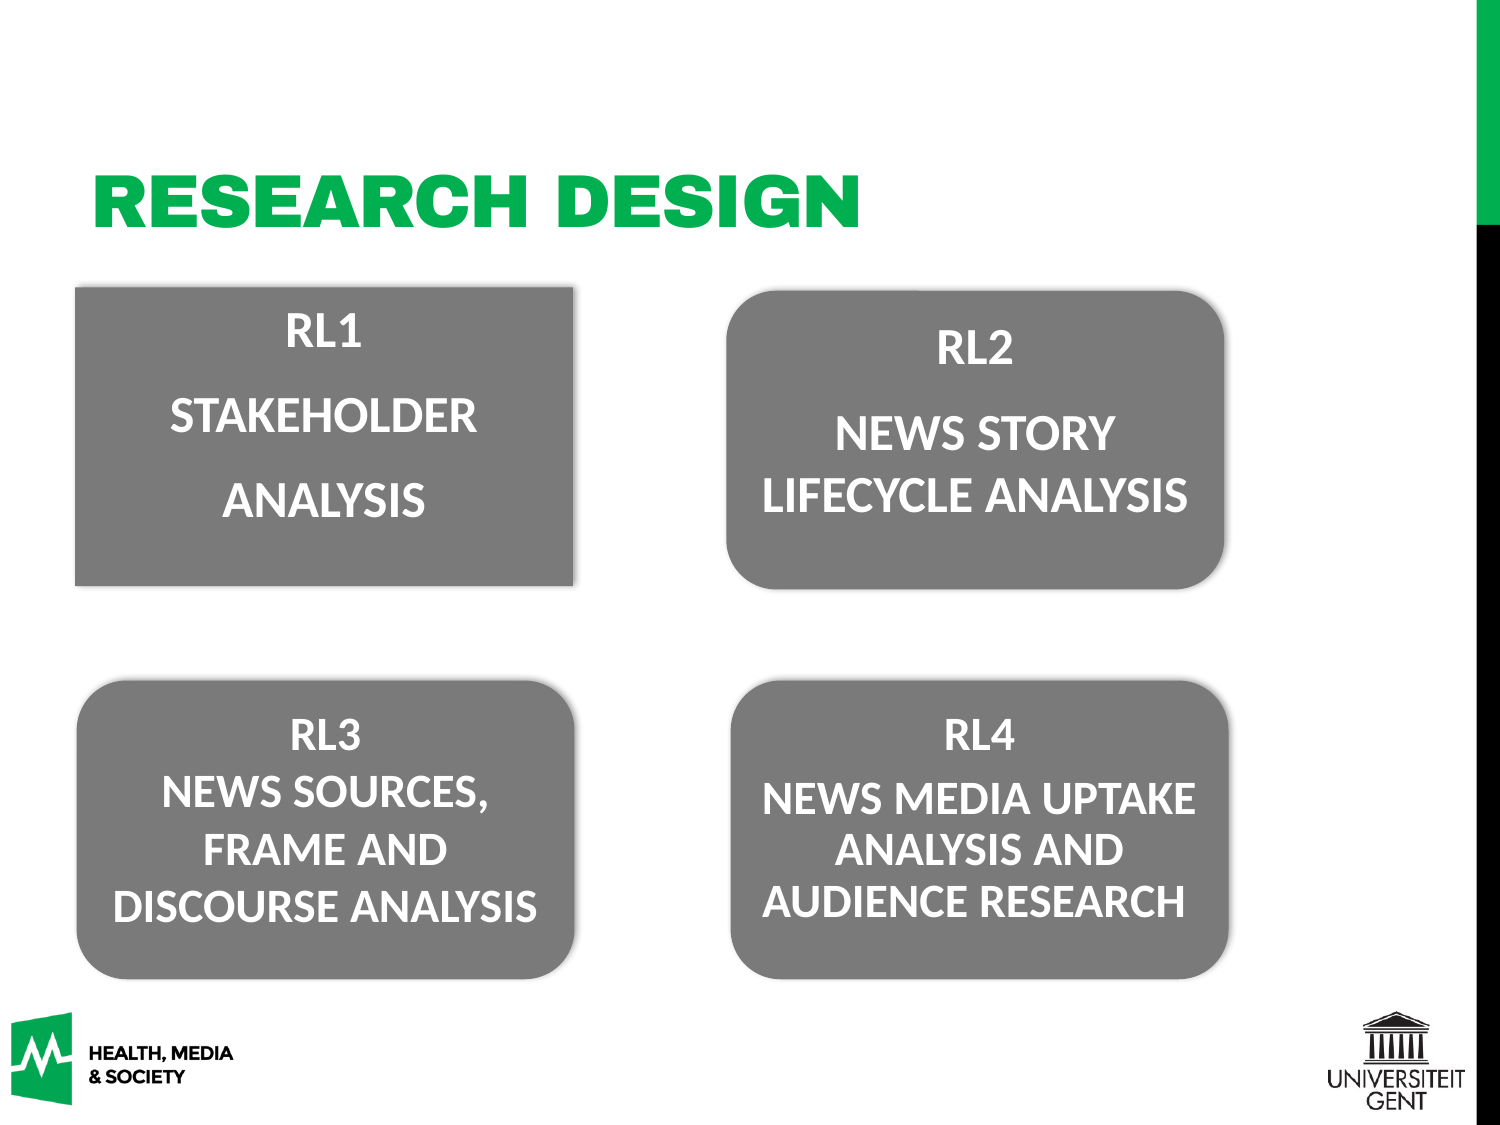

# Research design
RL1
STAKEHOLDER
ANALYSIS
RL2
NEWS STORY LIFECYCLE ANALYSIS
RL3
NEWS SOURCES, FRAME AND DISCOURSE ANALYSIS
RL4
NEWS MEDIA UPTAKE ANALYSIS AND AUDIENCE RESEARCH